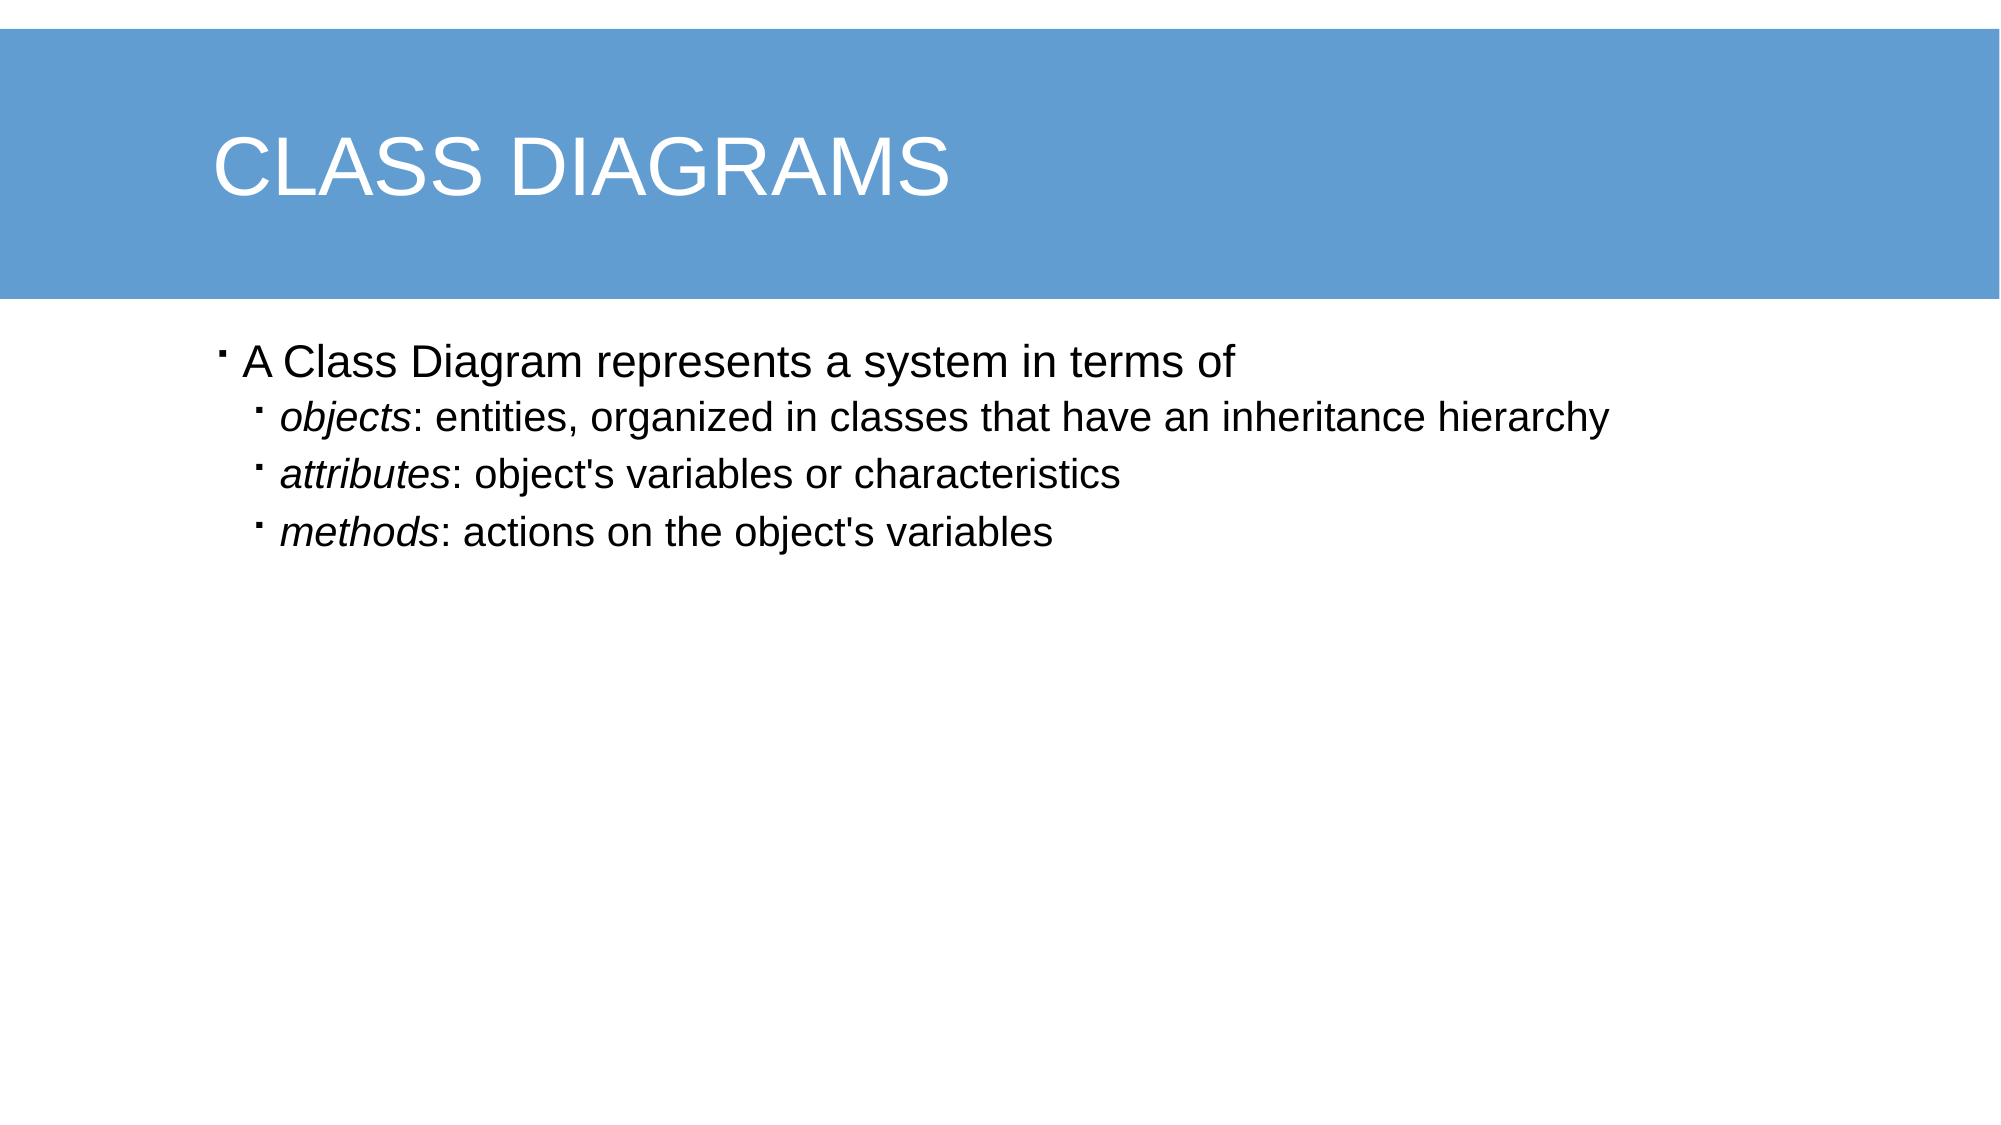

# Class Diagrams
A Class Diagram represents a system in terms of
objects: entities, organized in classes that have an inheritance hierarchy
attributes: object's variables or characteristics
methods: actions on the object's variables